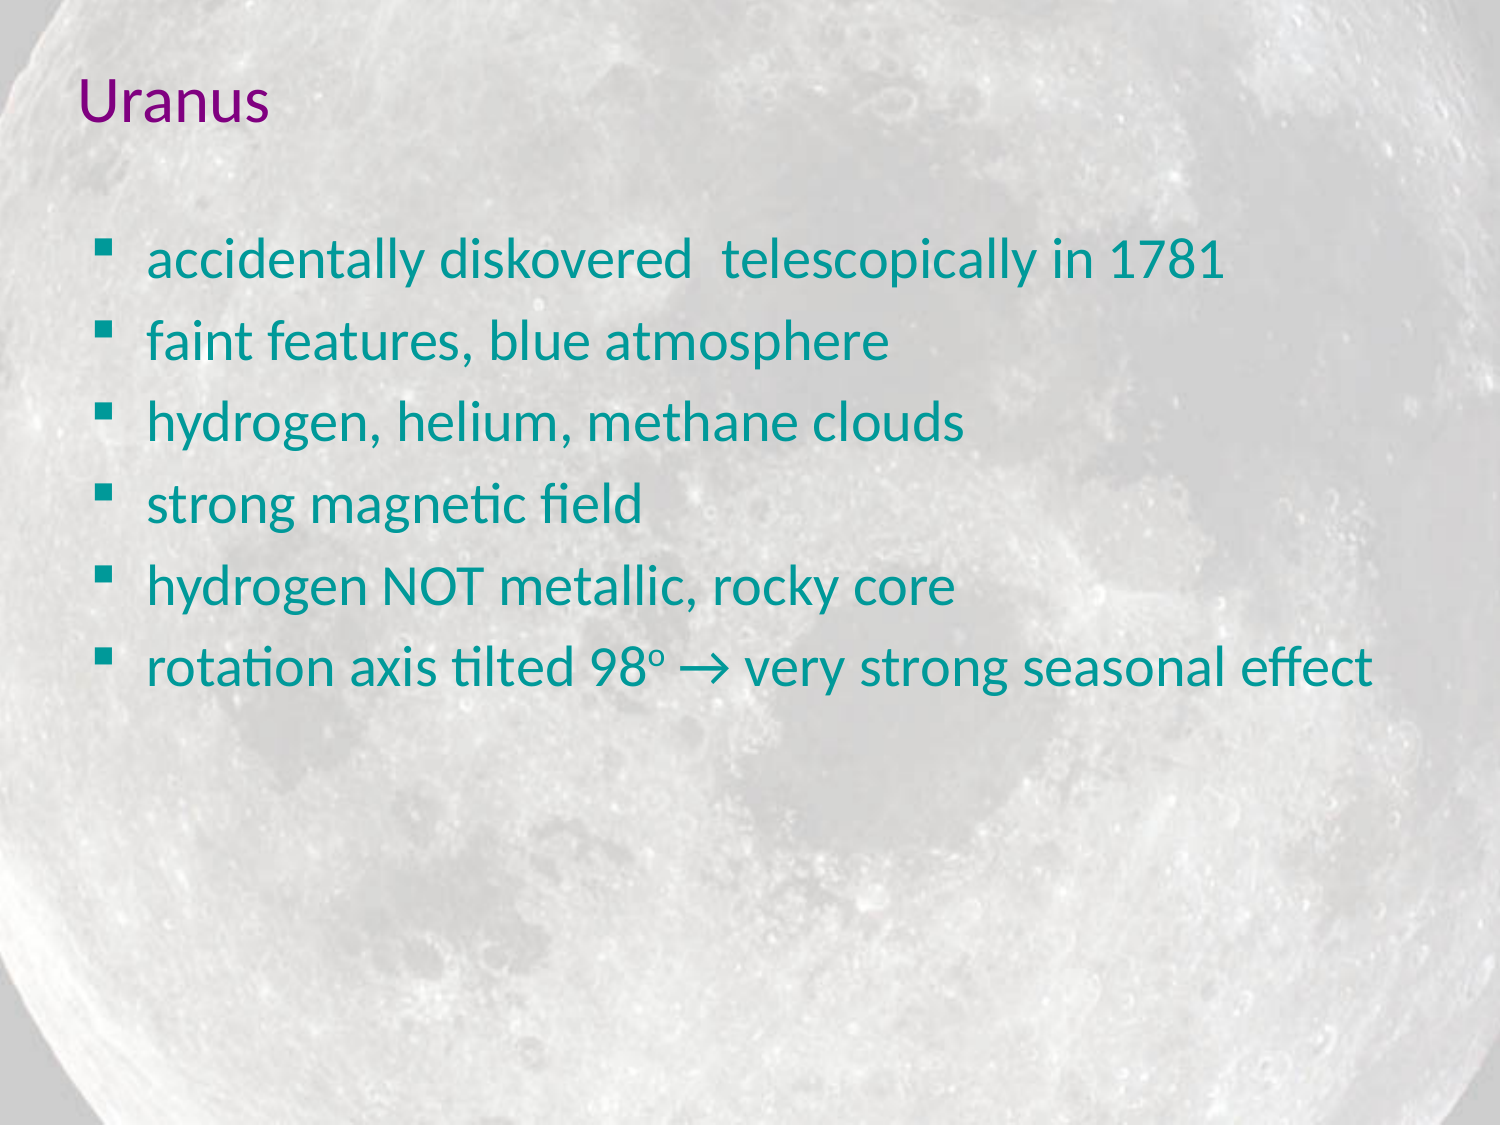

# Uranus
accidentally diskovered  telescopically in 1781
faint features, blue atmosphere
hydrogen, helium, methane clouds
strong magnetic field
hydrogen NOT metallic, rocky core
rotation axis tilted 98o → very strong seasonal effect